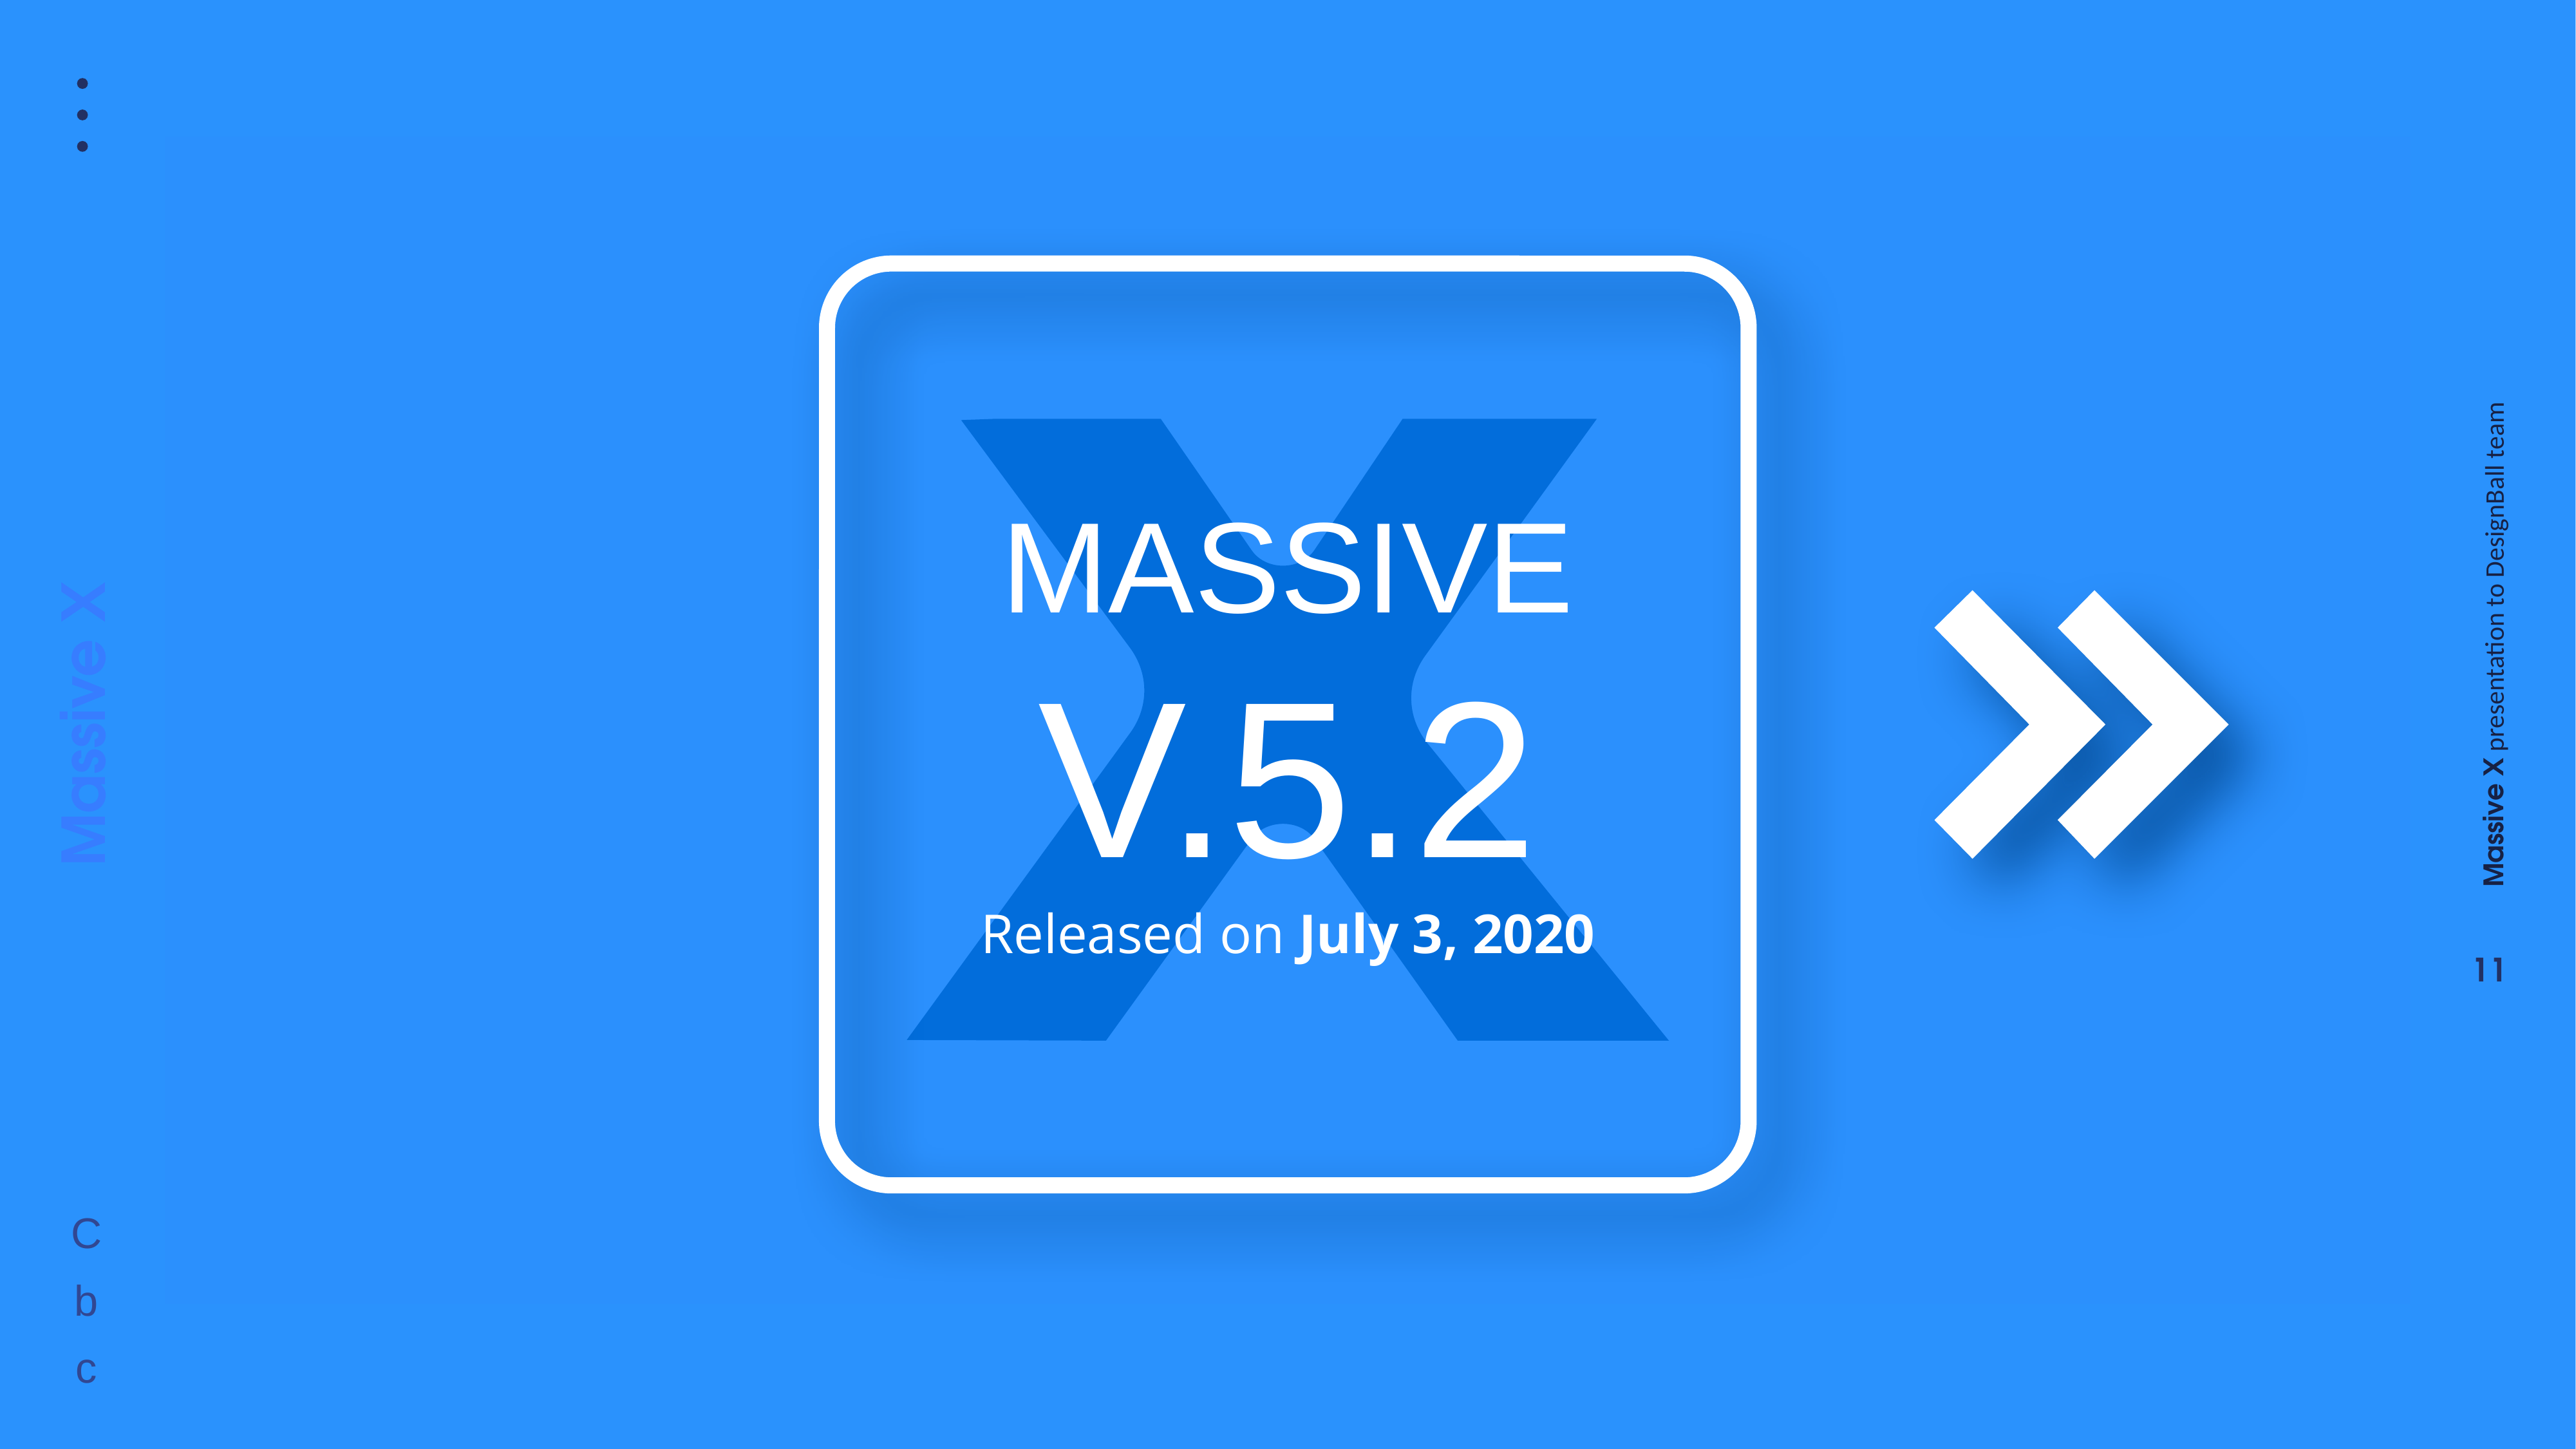

MASSIVE

V.5.2
Released on July 3, 2020